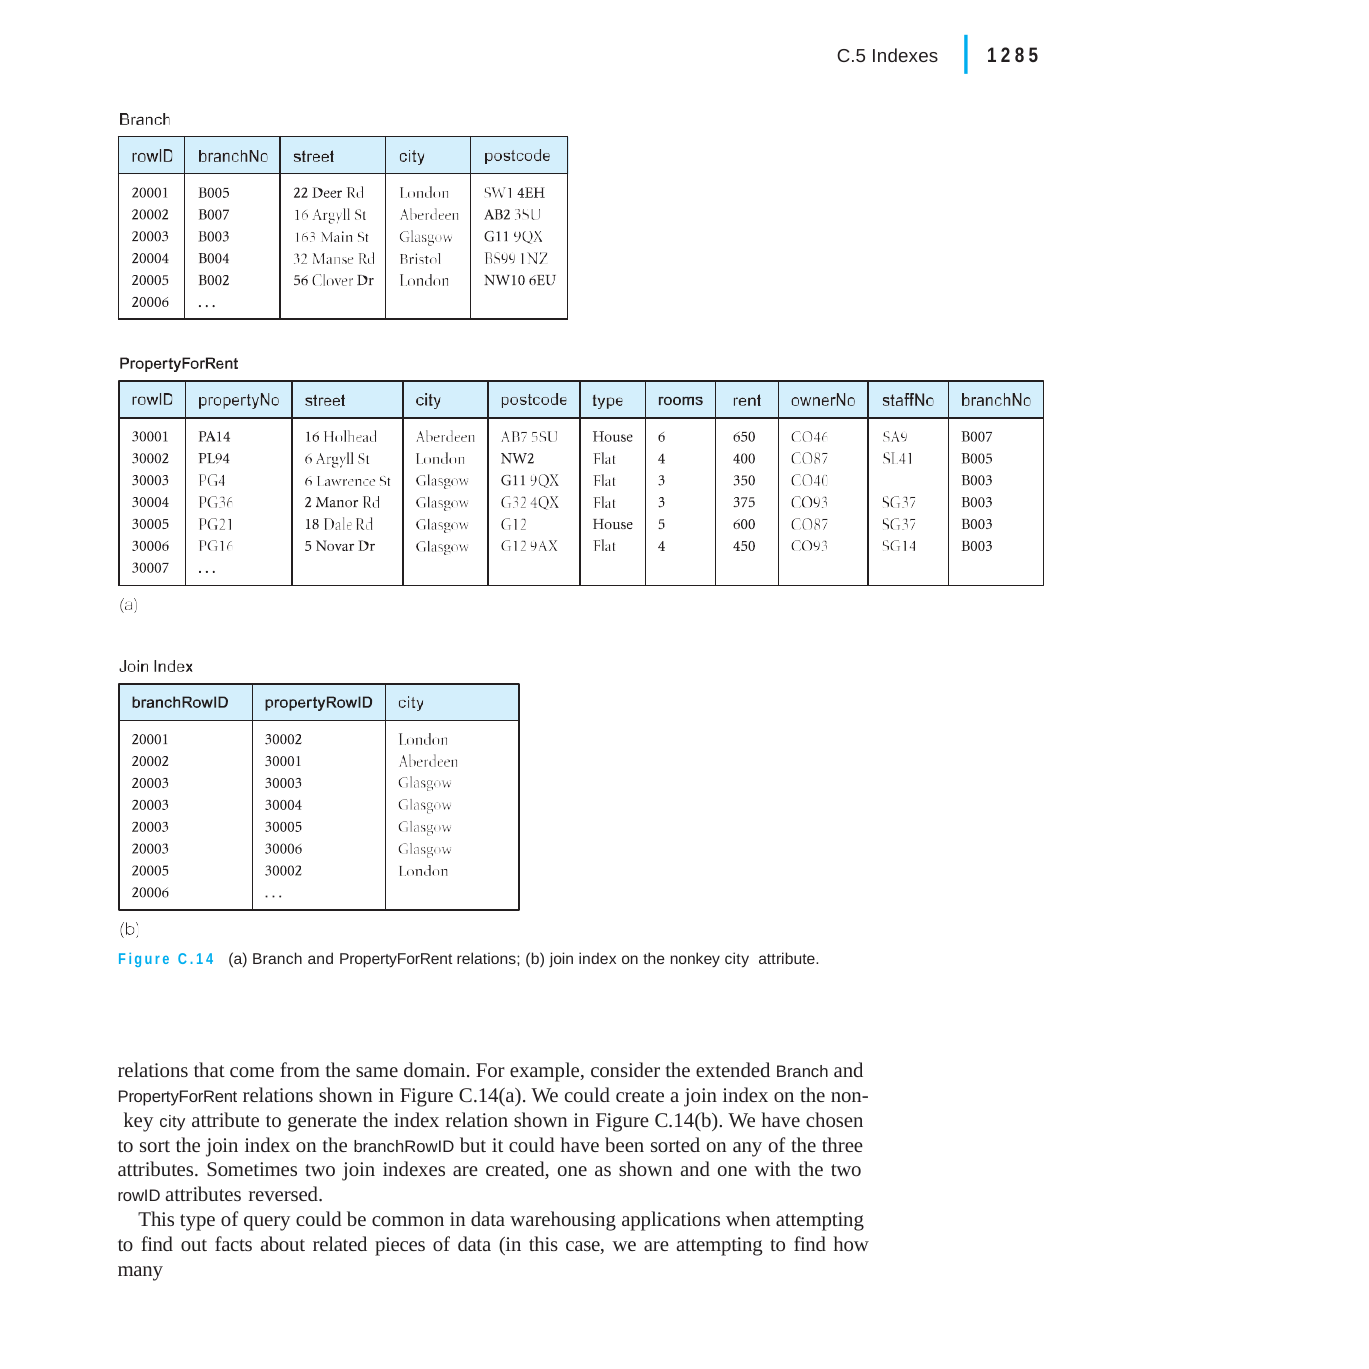

|
1285
C.5 Indexes

|  |  |  |  |  |
| --- | --- | --- | --- | --- |
|  |  |  |  |  |

Figure C.14 (a) Branch and PropertyForRent relations; (b) join index on the nonkey city attribute.
relations that come from the same domain. For example, consider the extended Branch and  PropertyForRent relations shown in Figure C.14(a). We could create a join index on the non-  key city attribute to generate the index relation shown in Figure C.14(b). We have chosen  to sort the join index on the branchRowID but it could have been sorted on any of the three  attributes. Sometimes two join indexes are created, one as shown and one with the two  rowID attributes reversed.
This type of query could be common in data warehousing applications when attempting  to find out facts about related pieces of data (in this case, we are attempting to find how many